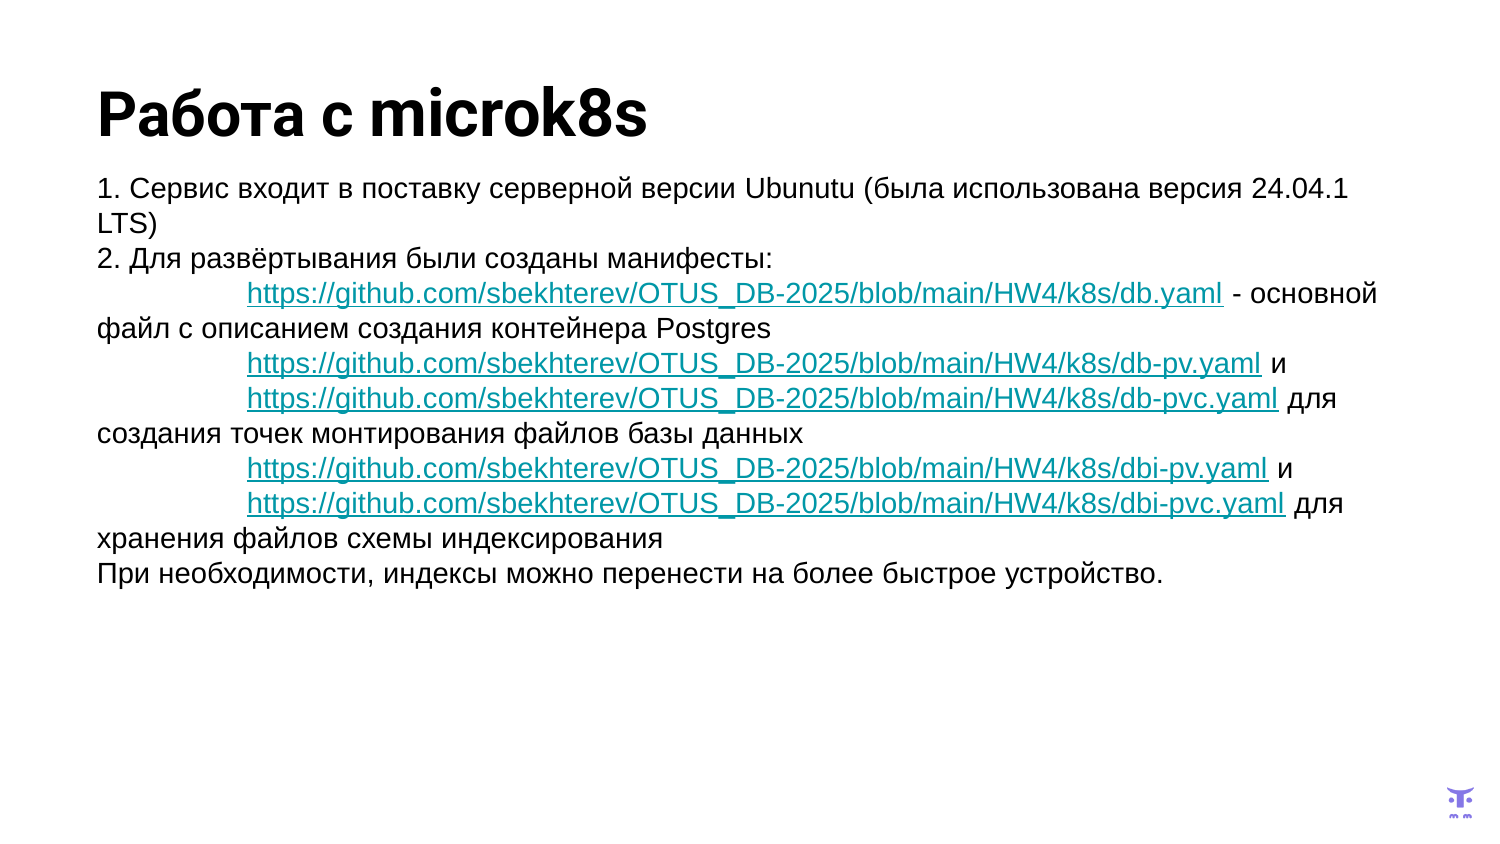

# Работа с microk8s
1. Сервис входит в поставку серверной версии Ubunutu (была использована версия 24.04.1 LTS)
2. Для развёртывания были созданы манифесты:
	https://github.com/sbekhterev/OTUS_DB-2025/blob/main/HW4/k8s/db.yaml - основной файл с описанием создания контейнера Postgres
	https://github.com/sbekhterev/OTUS_DB-2025/blob/main/HW4/k8s/db-pv.yaml и
	https://github.com/sbekhterev/OTUS_DB-2025/blob/main/HW4/k8s/db-pvc.yaml для создания точек монтирования файлов базы данных
	https://github.com/sbekhterev/OTUS_DB-2025/blob/main/HW4/k8s/dbi-pv.yaml и
	https://github.com/sbekhterev/OTUS_DB-2025/blob/main/HW4/k8s/dbi-pvc.yaml для хранения файлов схемы индексирования
При необходимости, индексы можно перенести на более быстрое устройство.